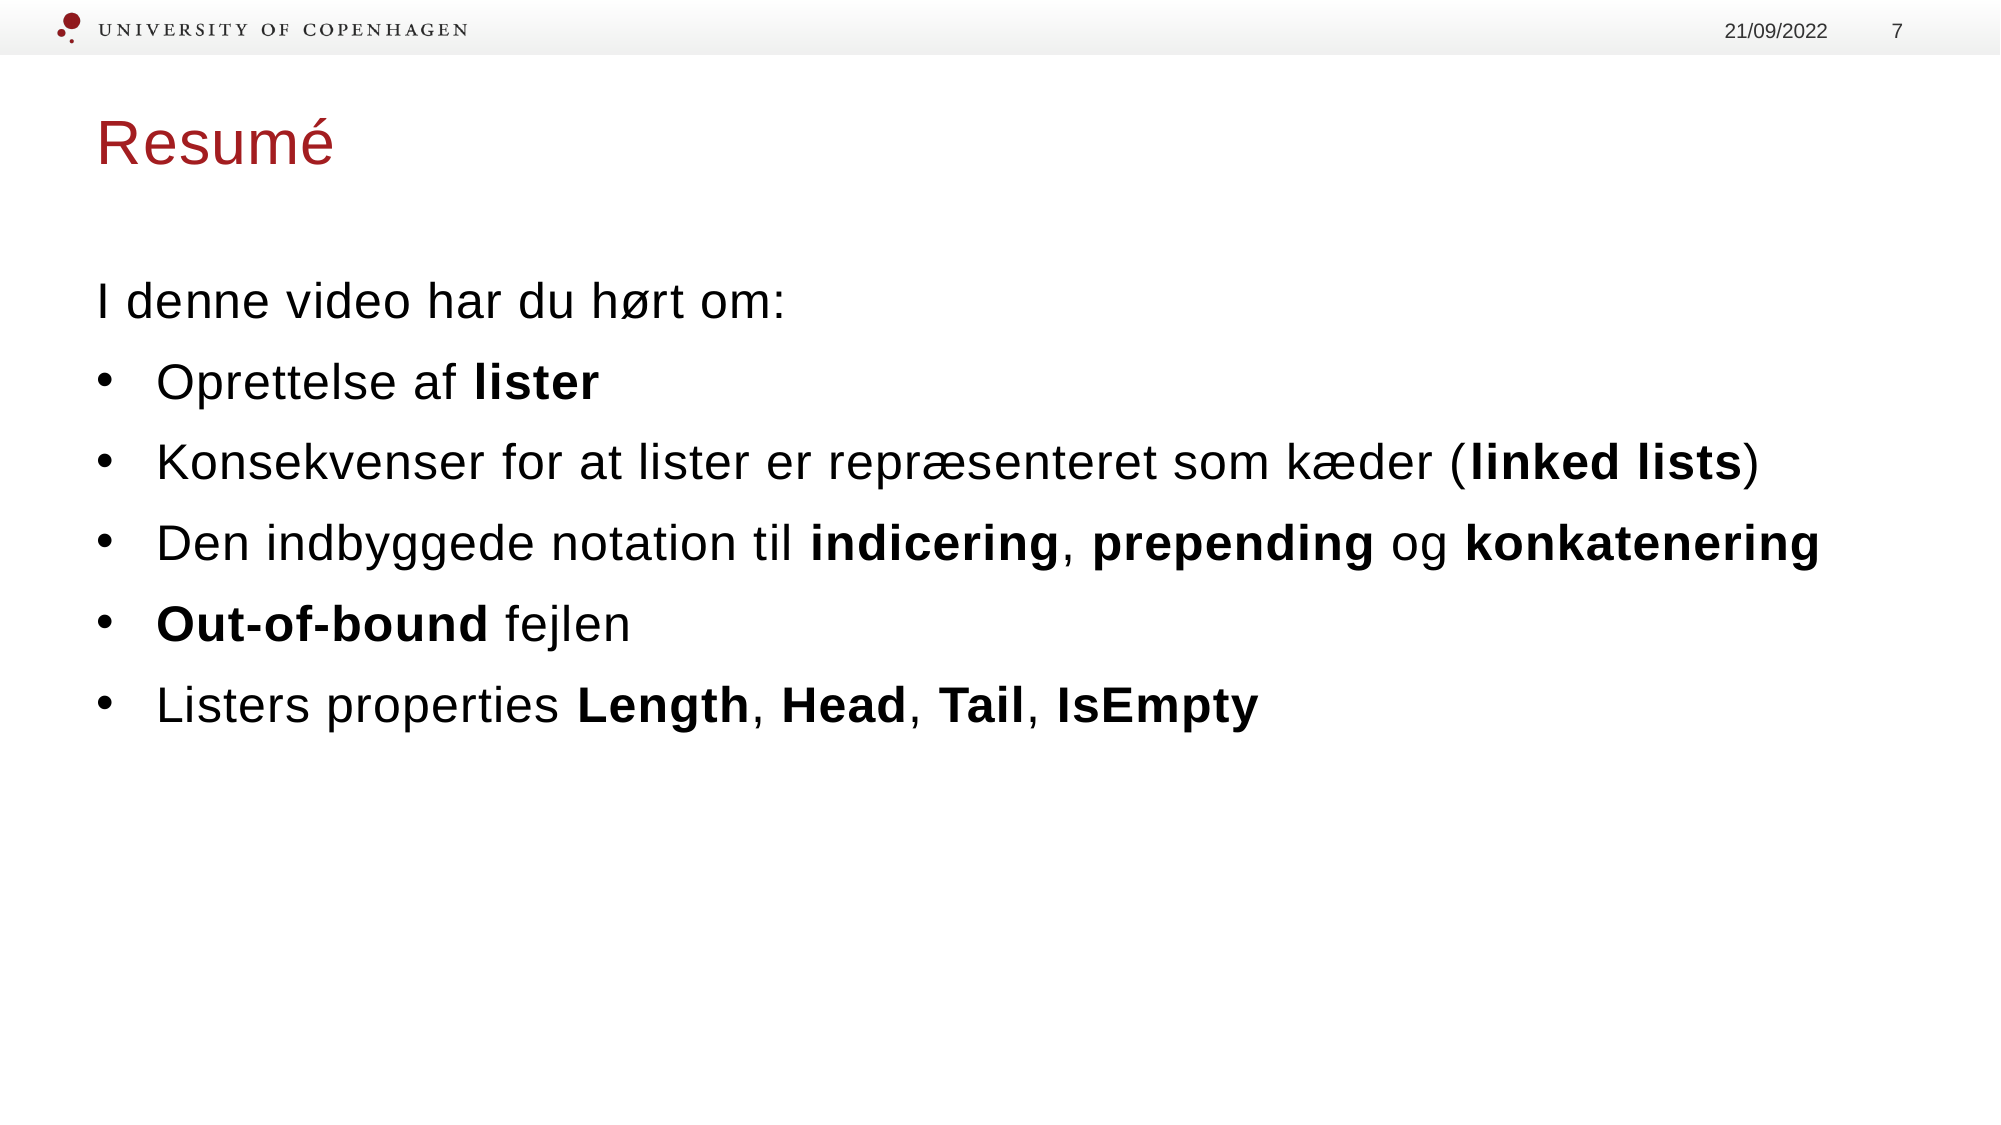

21/09/2022
7
# Resumé
I denne video har du hørt om:
Oprettelse af lister
Konsekvenser for at lister er repræsenteret som kæder (linked lists)
Den indbyggede notation til indicering, prepending og konkatenering
Out-of-bound fejlen
Listers properties Length, Head, Tail, IsEmpty